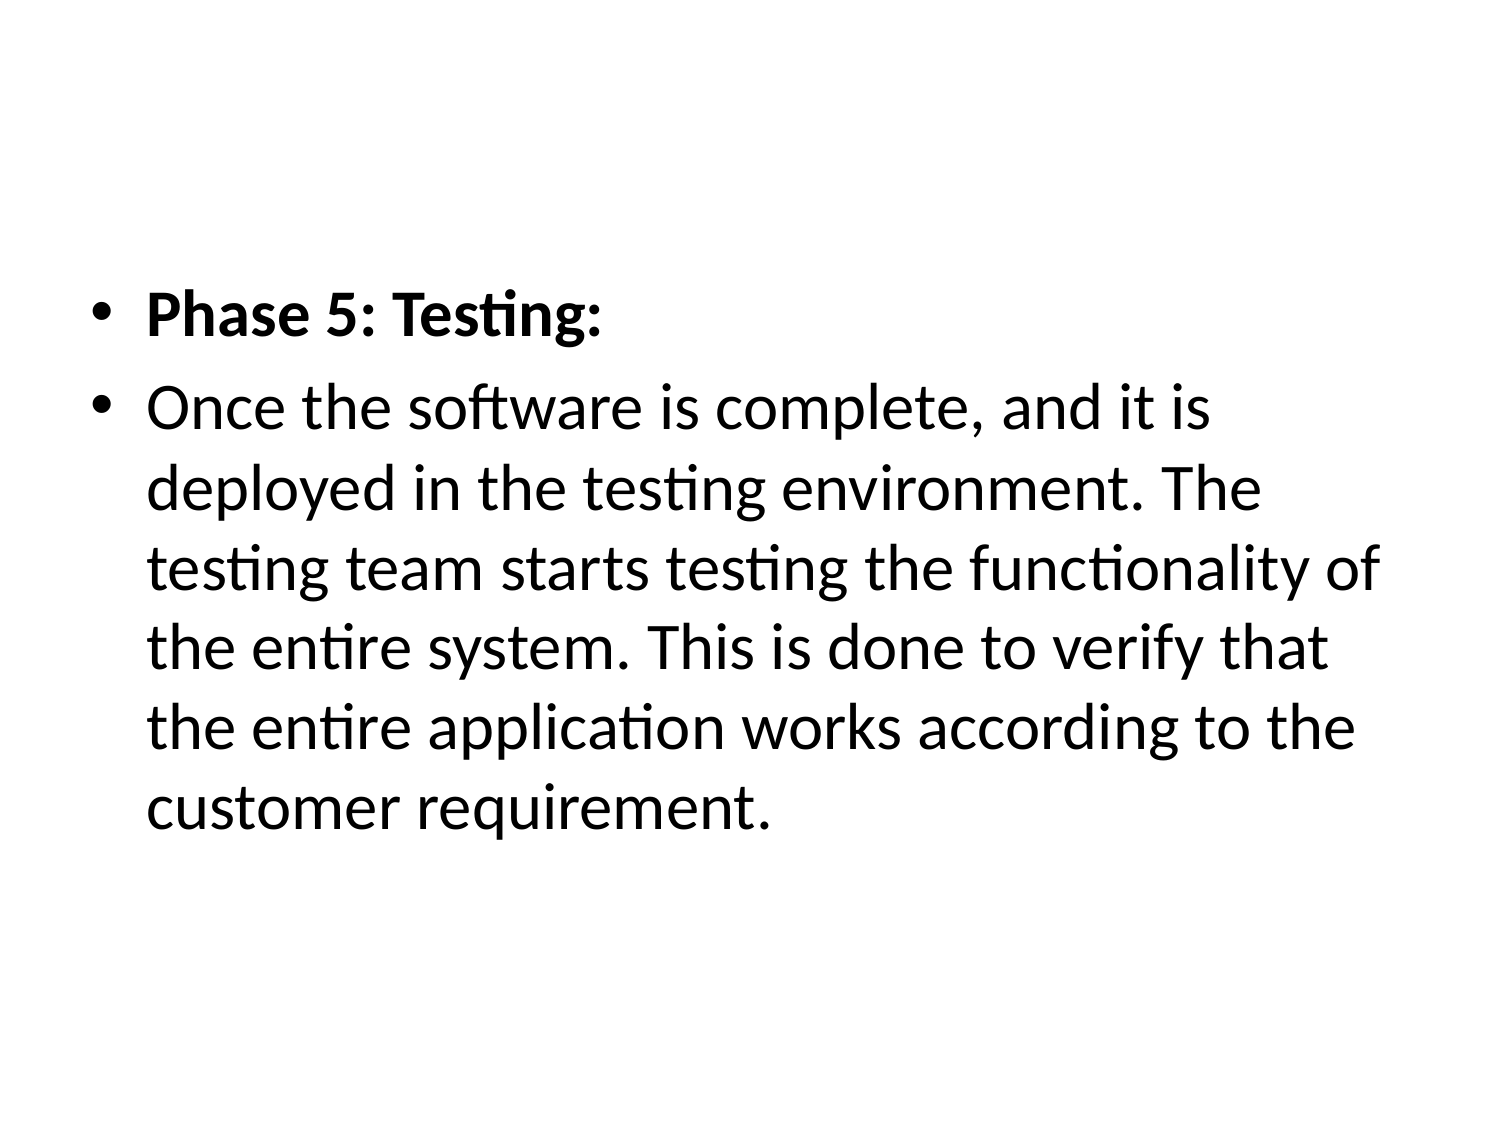

Phase 5: Testing:
Once the software is complete, and it is deployed in the testing environment. The testing team starts testing the functionality of the entire system. This is done to verify that the entire application works according to the customer requirement.